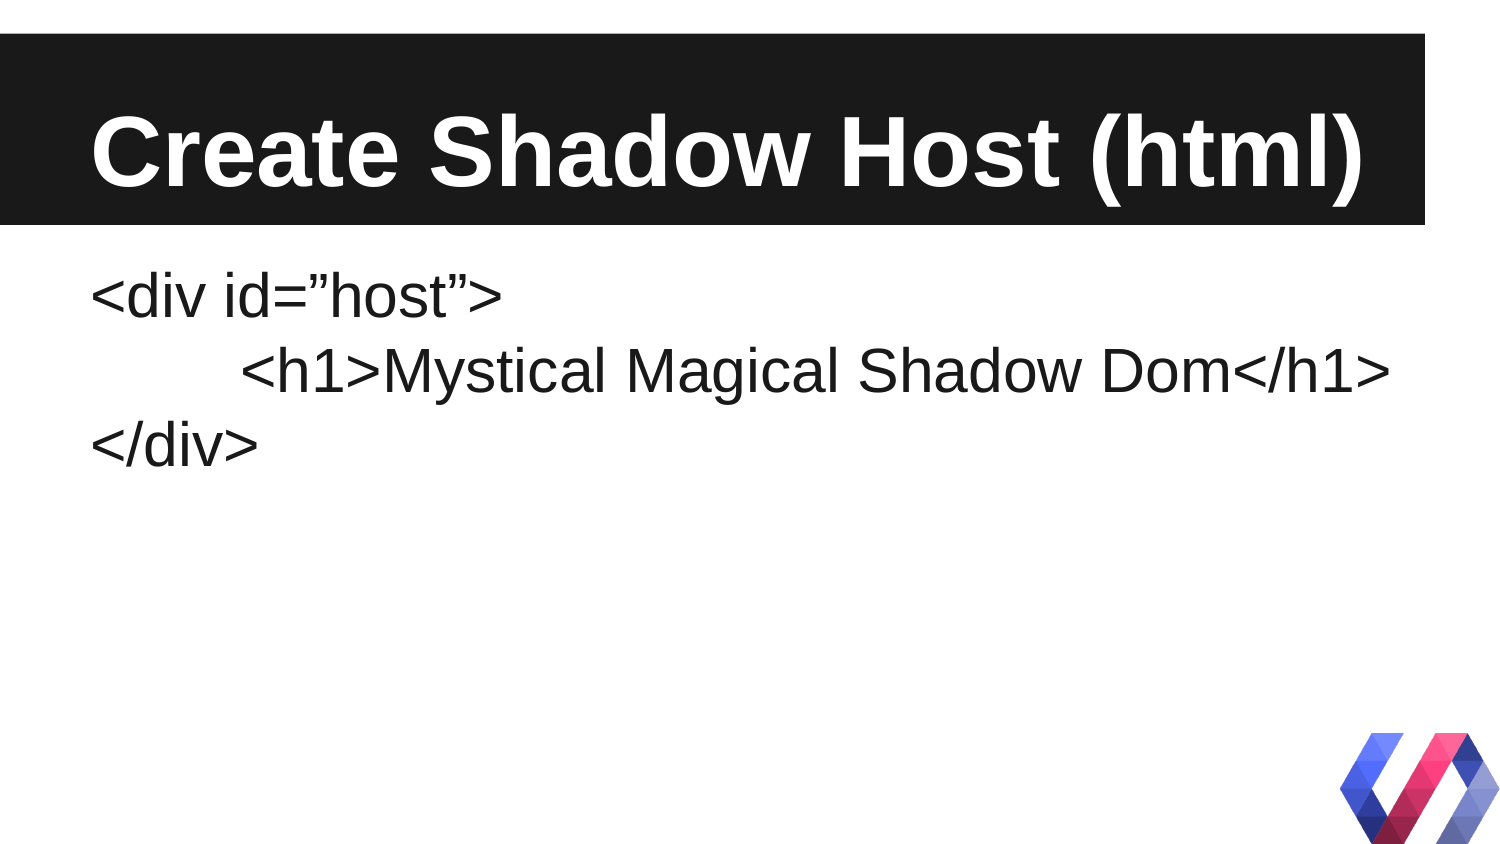

# Create Shadow Host (html)
<div id=”host”>
	<h1>Mystical Magical Shadow Dom</h1>
</div>